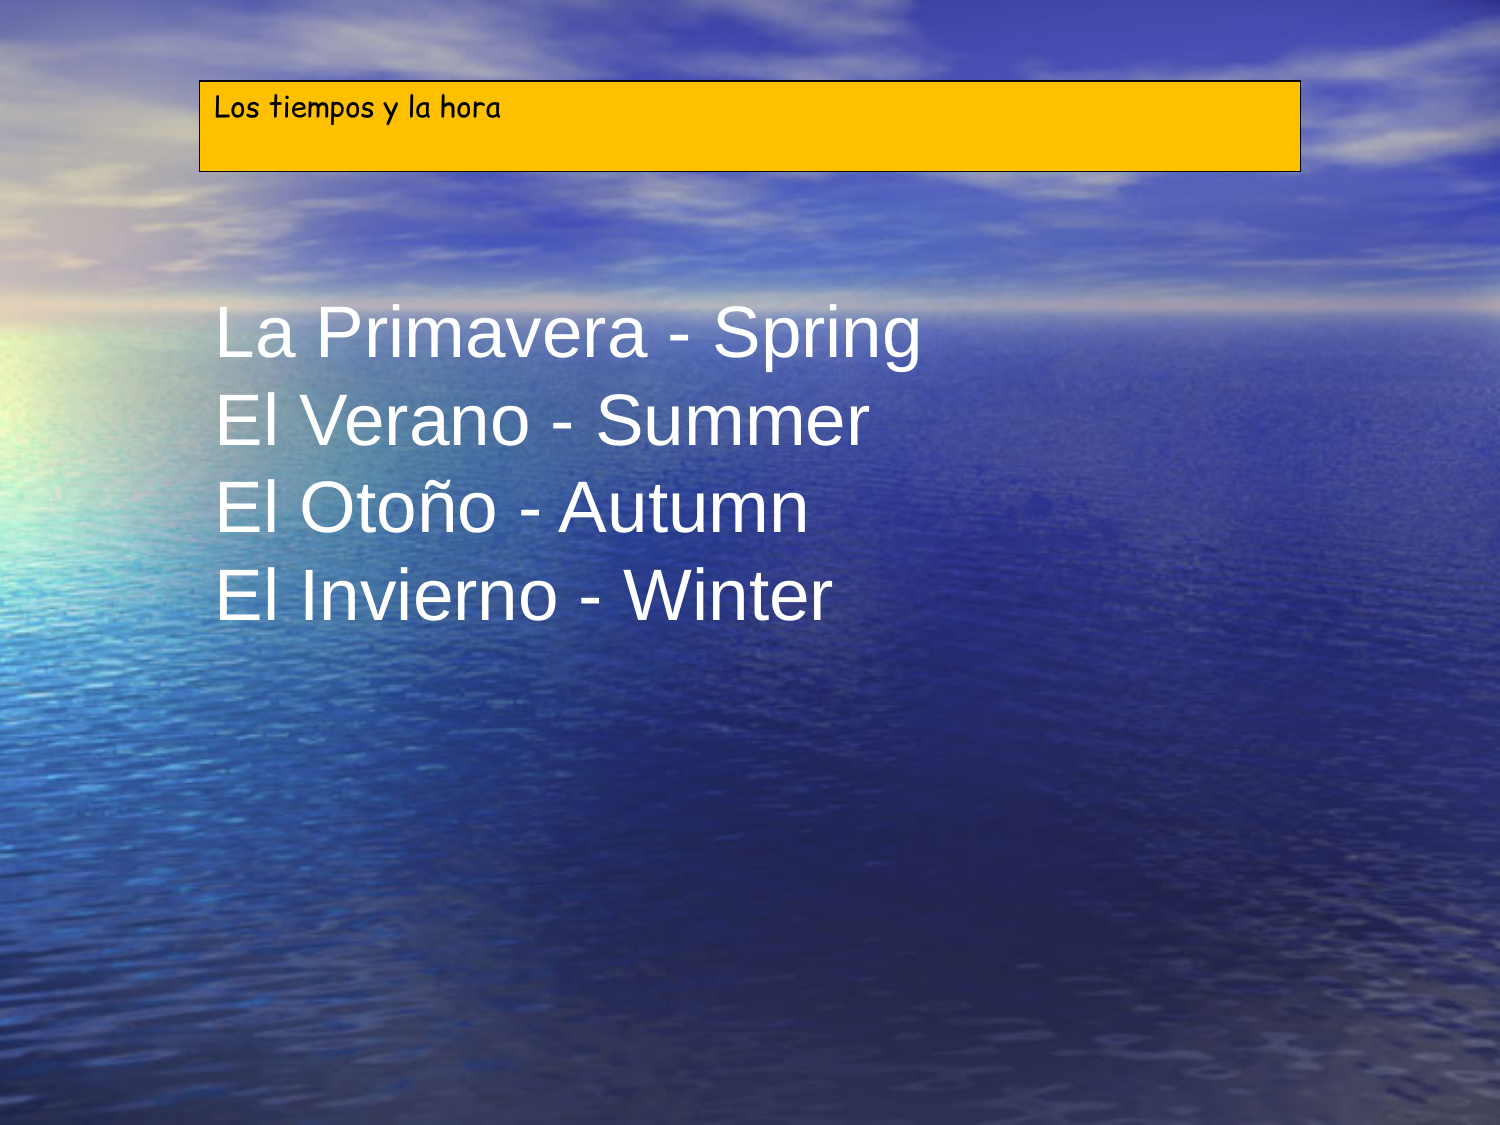

Los tiempos y la hora
La Primavera - Spring
El Verano - Summer
El Otoño - Autumn
El Invierno - Winter